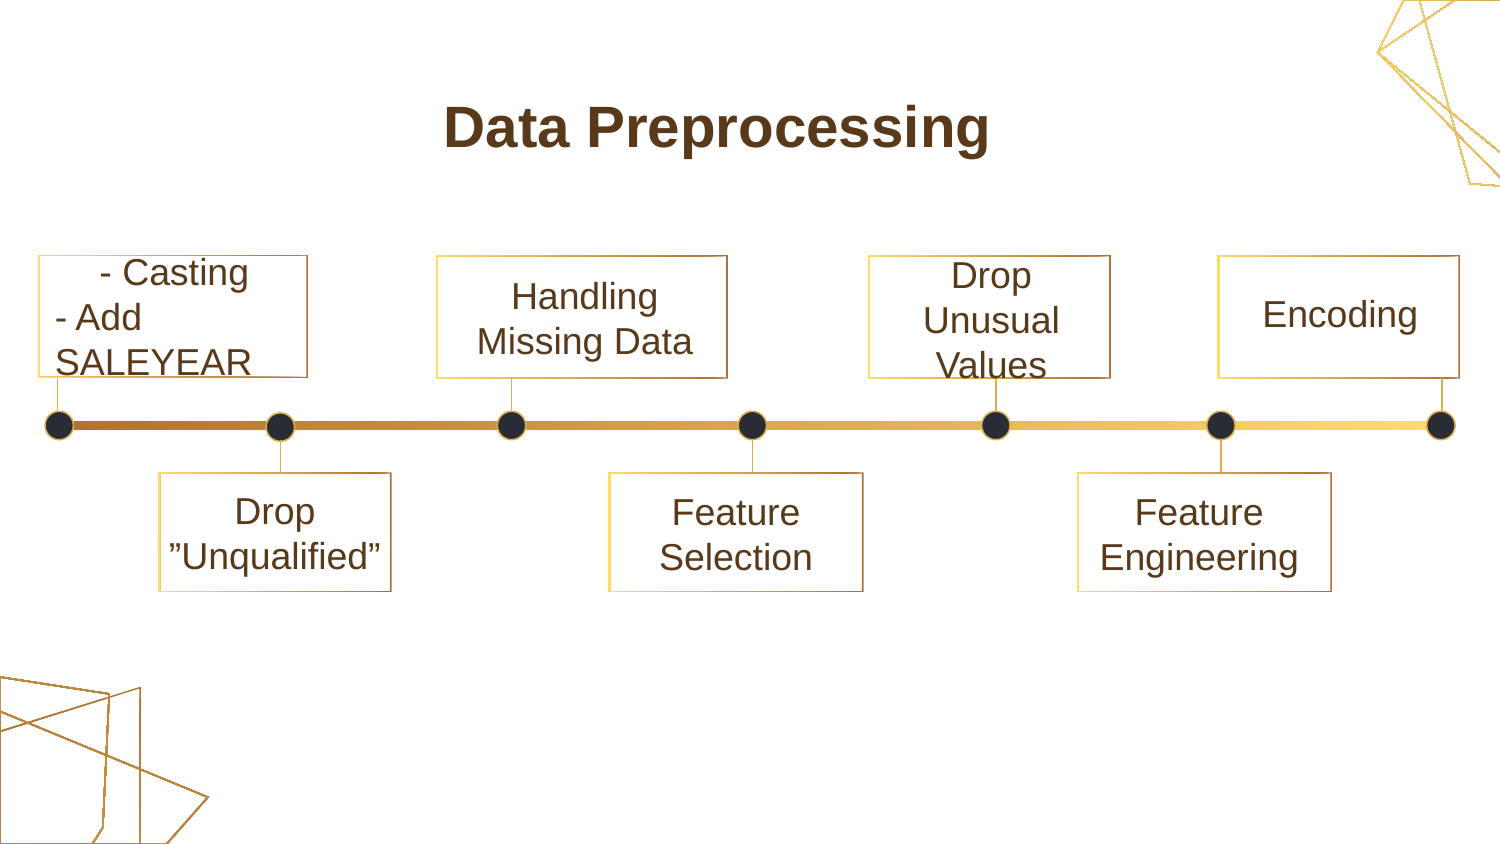

# Data Preprocessing

Encoding
Handling Missing Data
- Casting
- Add SALEYEAR
Drop Unusual Values

Drop ”Unqualified”
Feature Selection
Feature Engineering